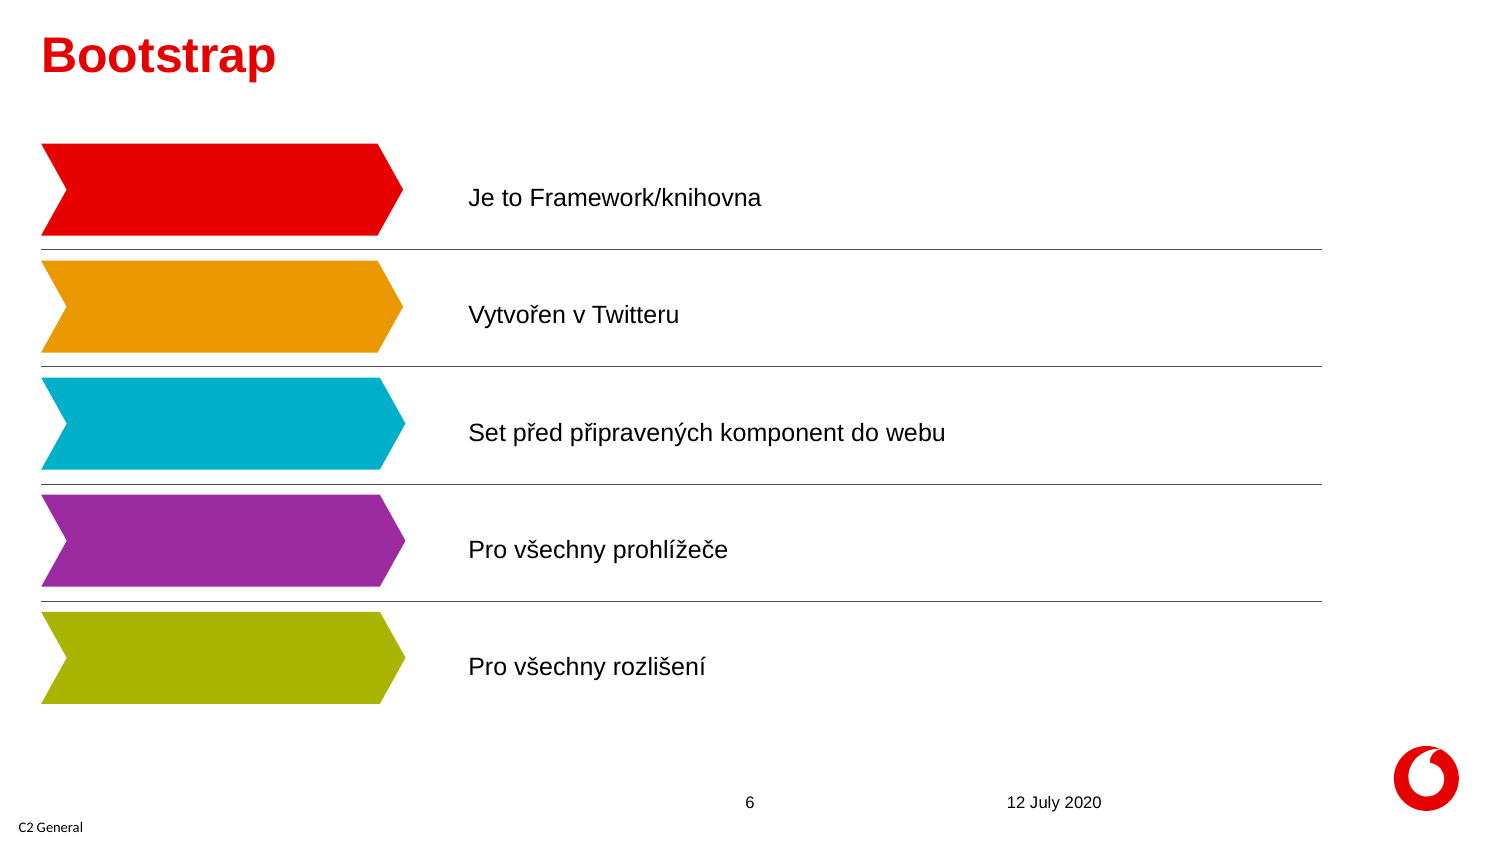

# Bootstrap
|  | Je to Framework/knihovna |
| --- | --- |
|  | Vytvořen v Twitteru |
|  | Set před připravených komponent do webu |
|  | Pro všechny prohlížeče |
|  | Pro všechny rozlišení |

12 July 2020
6